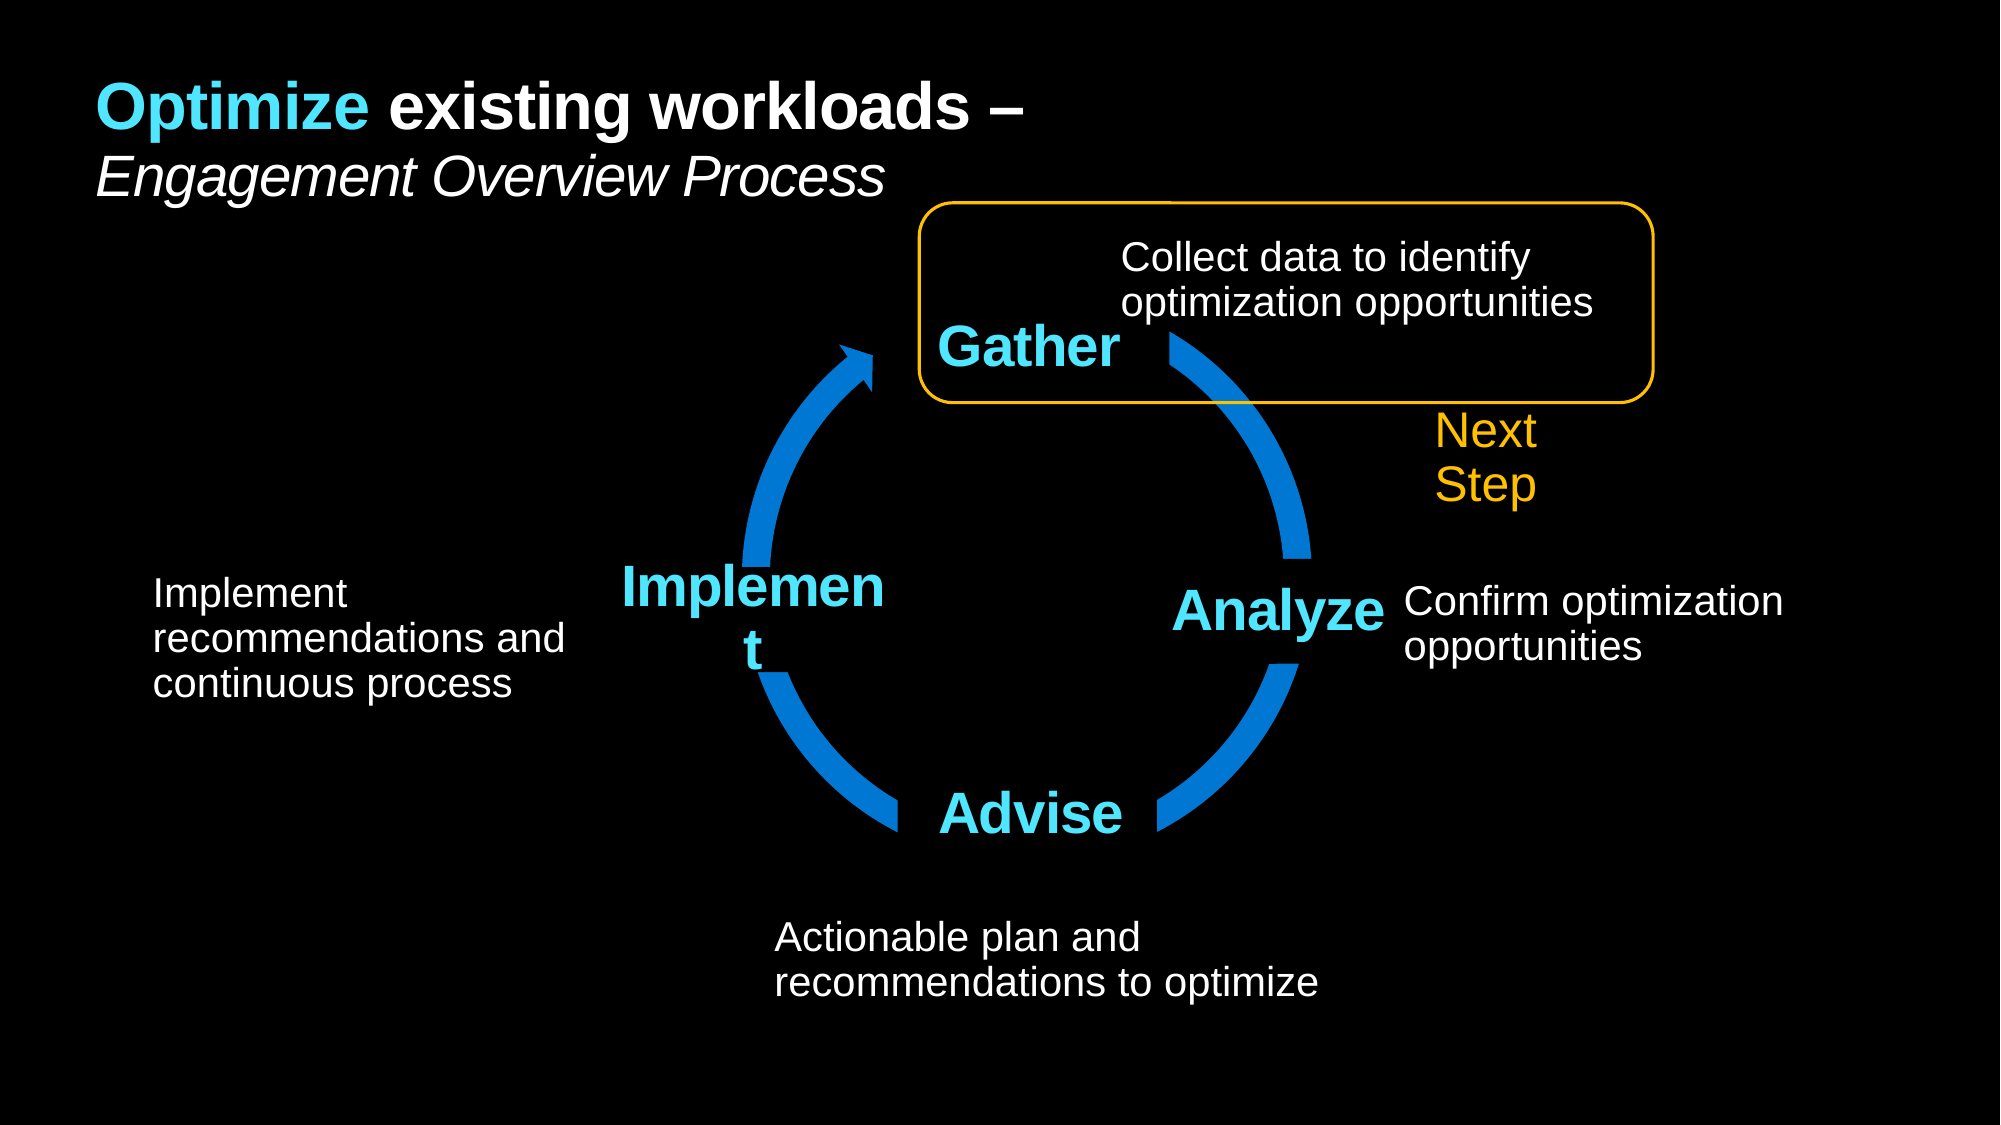

# Optimize existing workloads – Engagement Overview Process

Collect data to identify optimization opportunities
Gather
Analyze
Advise
Implement
Next Step
Implement recommendations and continuous process
Confirm optimization opportunities
Actionable plan and recommendations to optimize